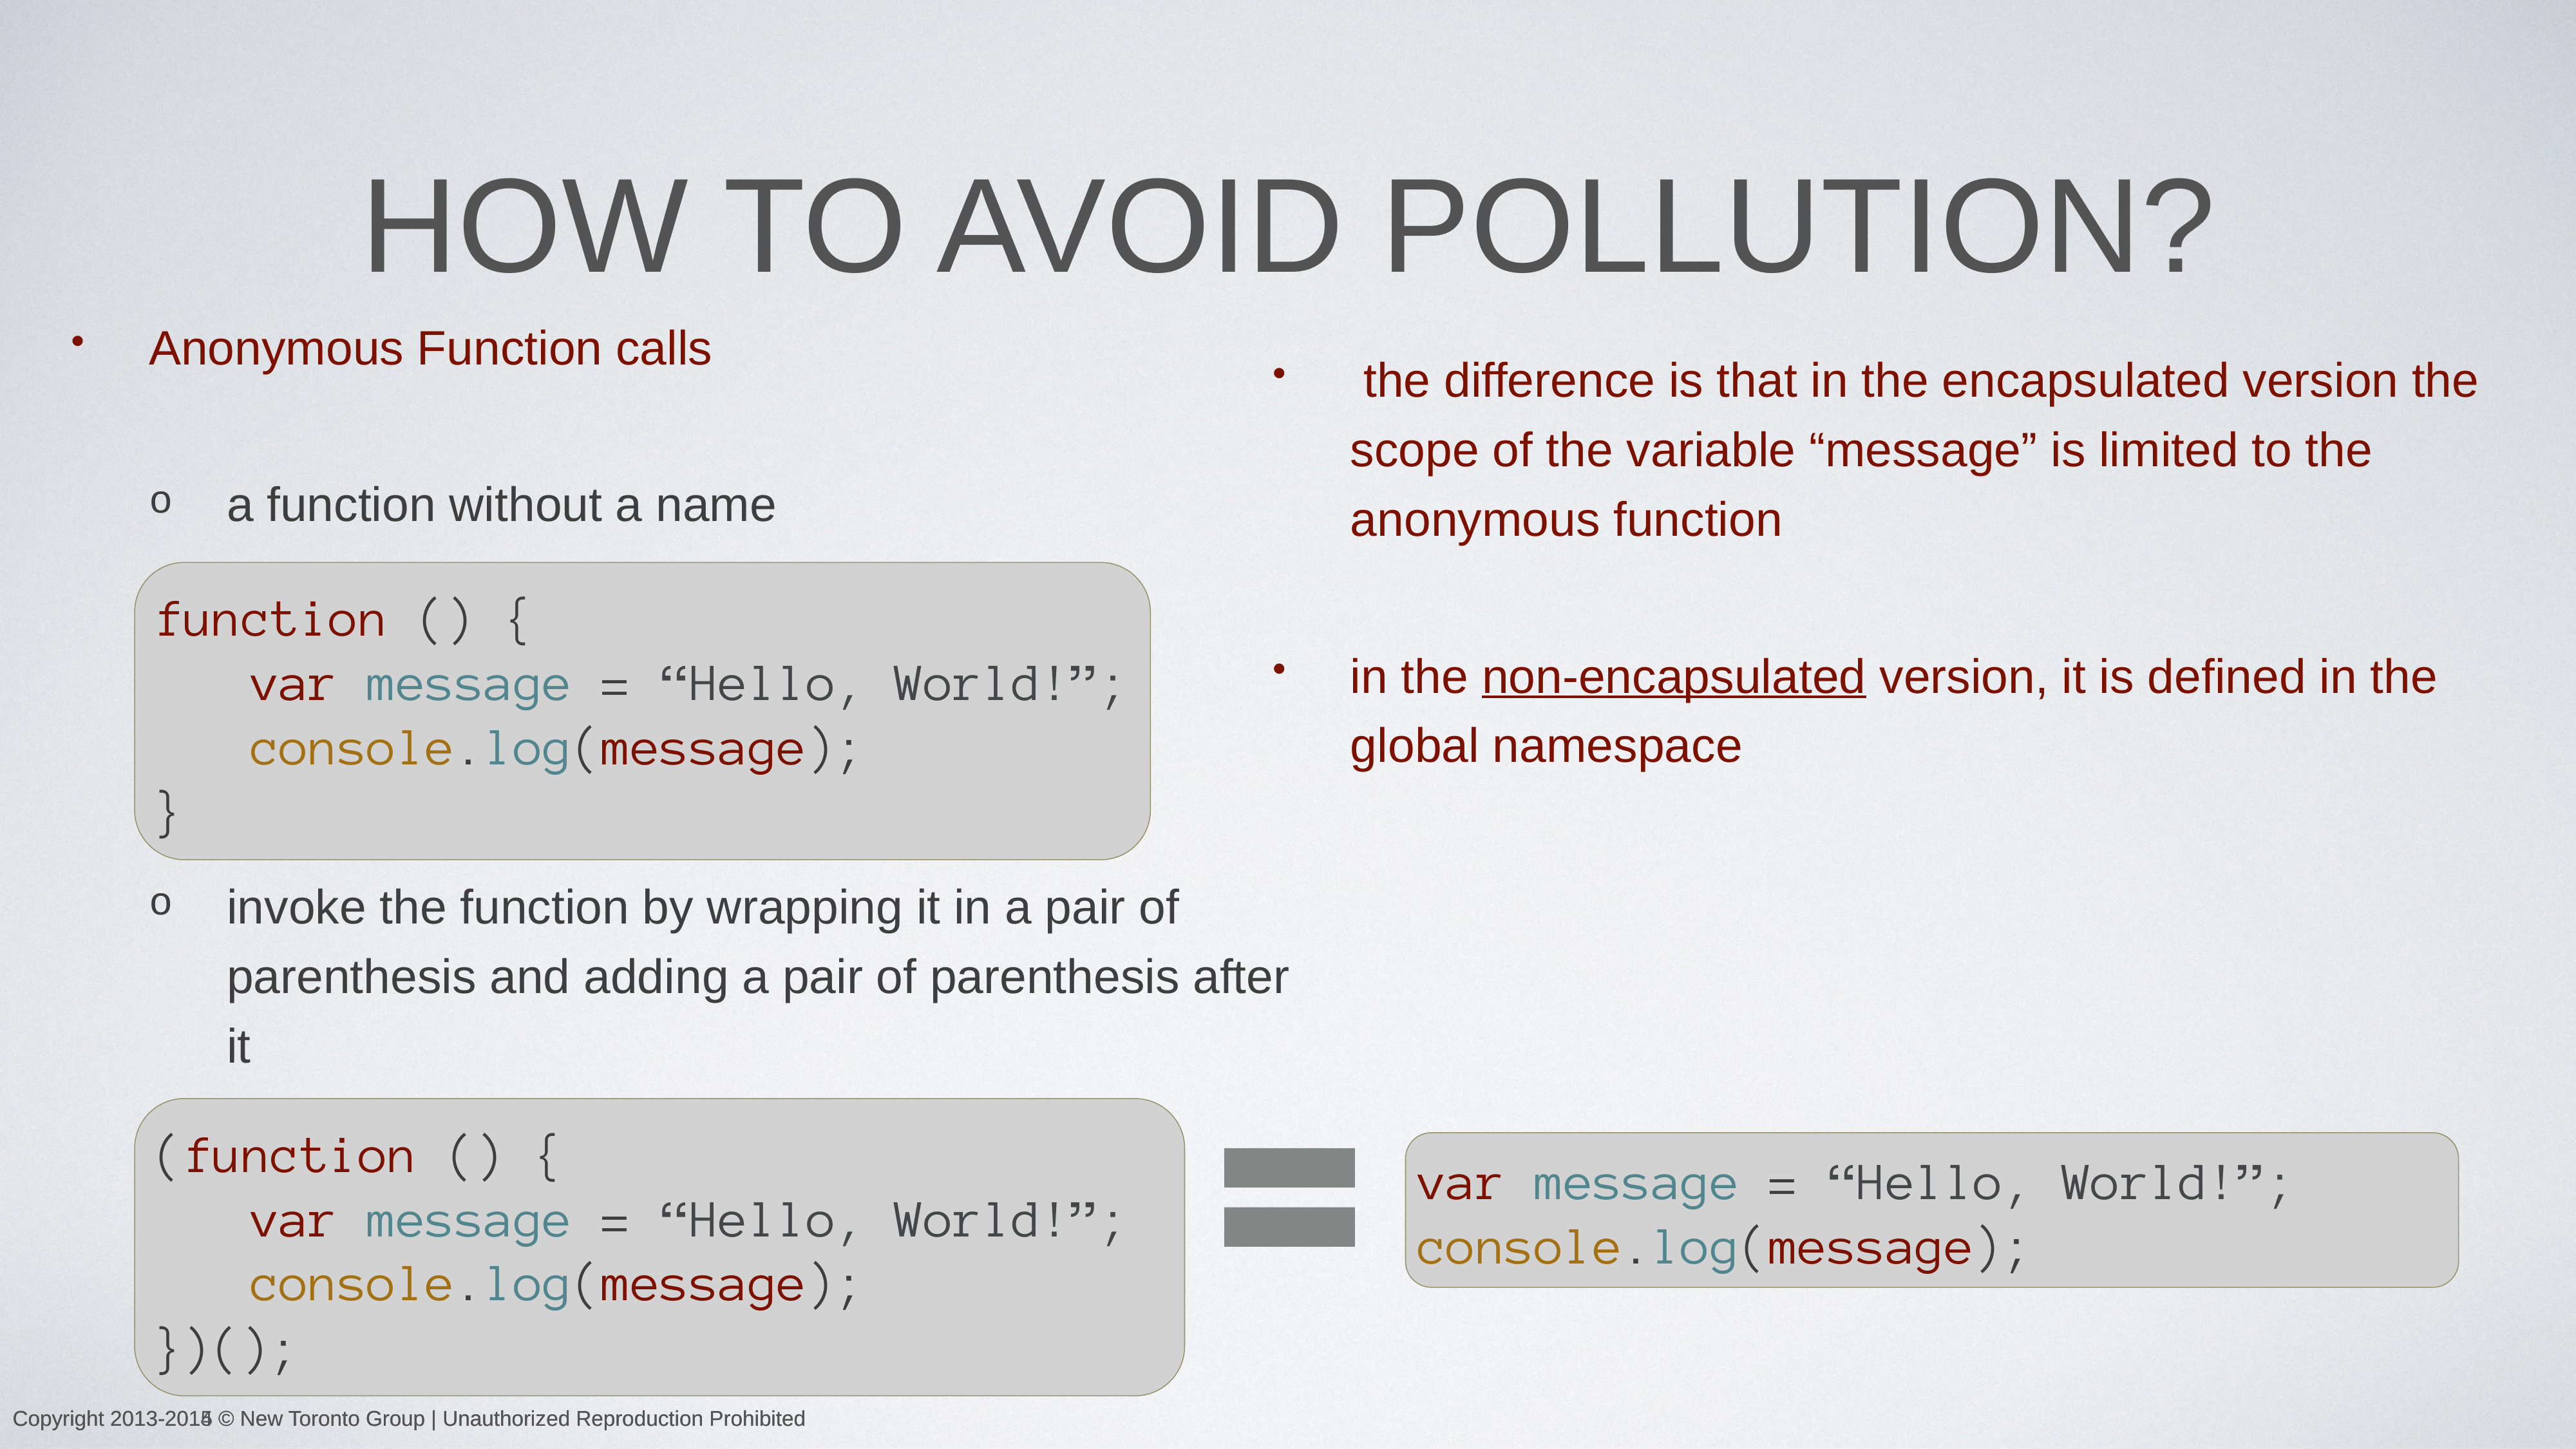

# How to avoid Pollution?
Anonymous Function calls
a function without a name

invoke the function by wrapping it in a pair of parenthesis and adding a pair of parenthesis after it
 the difference is that in the encapsulated version the scope of the variable “message” is limited to the anonymous function
in the non-encapsulated version, it is defined in the global namespace

function () {
	var message = “Hello, World!”;
	console.log(message);
}
(function () {
	var message = “Hello, World!”;
	console.log(message);
})();

var message = “Hello, World!”;
console.log(message);